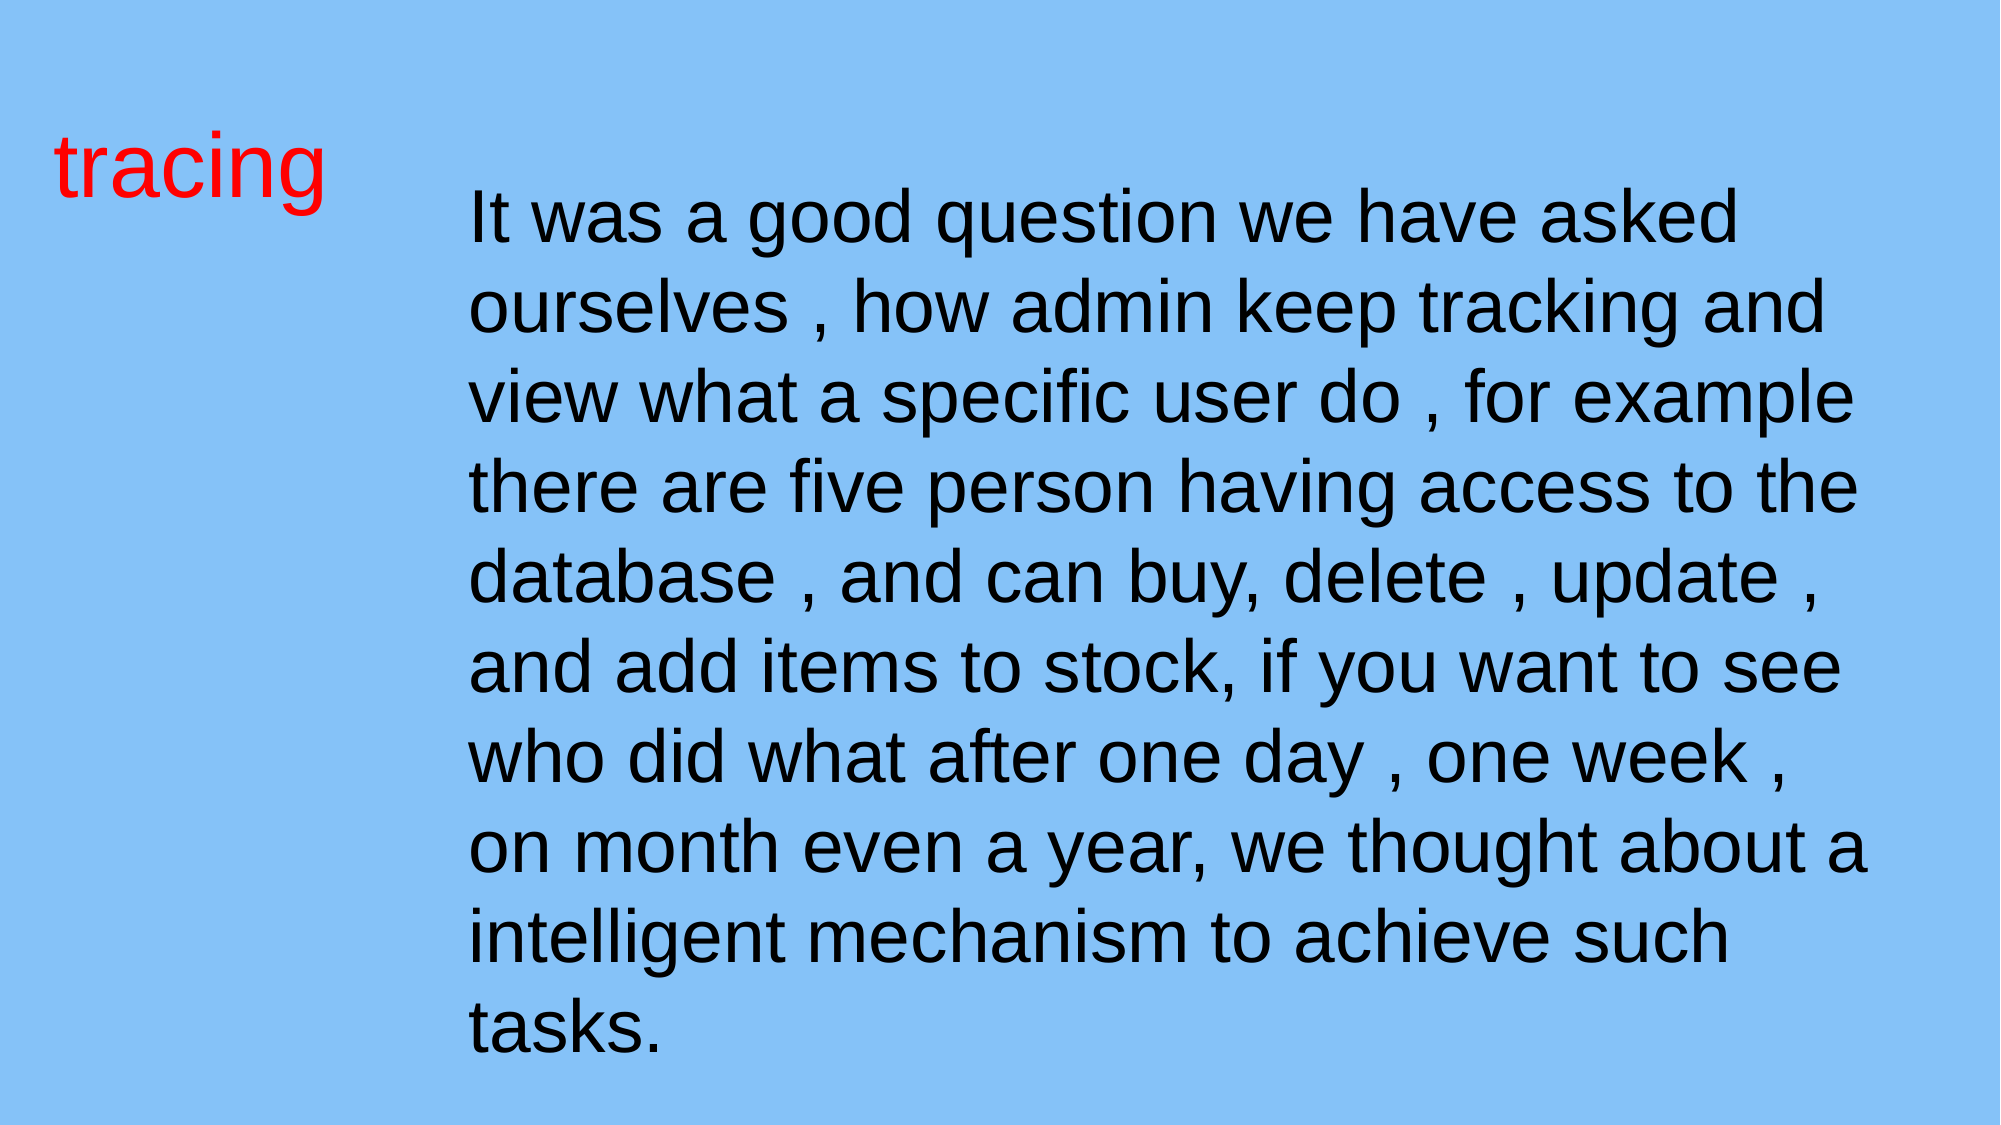

tracing
It was a good question we have asked ourselves , how admin keep tracking and view what a specific user do , for example there are five person having access to the database , and can buy, delete , update , and add items to stock, if you want to see who did what after one day , one week , on month even a year, we thought about a intelligent mechanism to achieve such tasks.